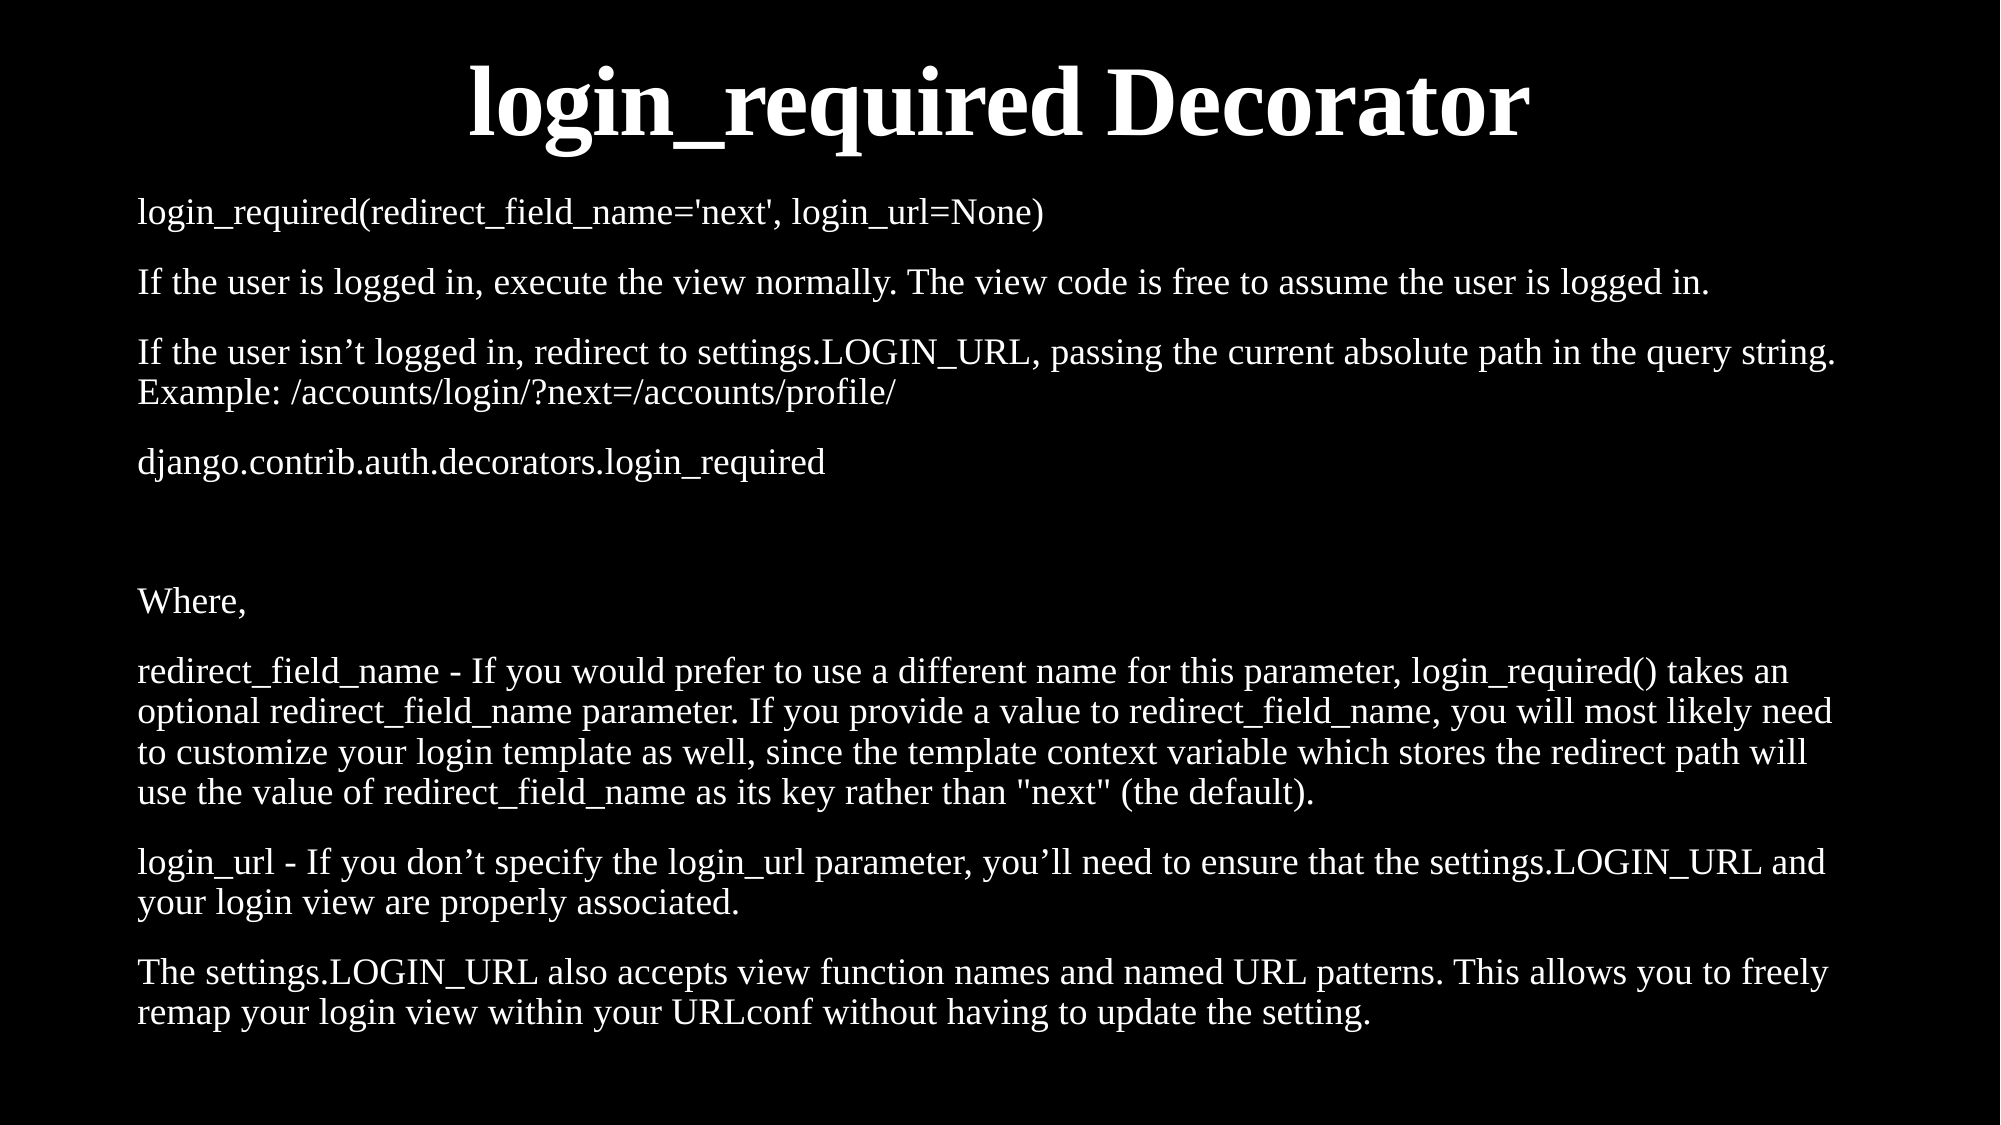

# login_required Decorator
login_required(redirect_field_name='next', login_url=None)
If the user is logged in, execute the view normally. The view code is free to assume the user is logged in.
If the user isn’t logged in, redirect to settings.LOGIN_URL, passing the current absolute path in the query string. Example: /accounts/login/?next=/accounts/profile/
django.contrib.auth.decorators.login_required

Where,
redirect_field_name - If you would prefer to use a different name for this parameter, login_required() takes an optional redirect_field_name parameter. If you provide a value to redirect_field_name, you will most likely need to customize your login template as well, since the template context variable which stores the redirect path will use the value of redirect_field_name as its key rather than "next" (the default).
login_url - If you don’t specify the login_url parameter, you’ll need to ensure that the settings.LOGIN_URL and your login view are properly associated.
The settings.LOGIN_URL also accepts view function names and named URL patterns. This allows you to freely remap your login view within your URLconf without having to update the setting.